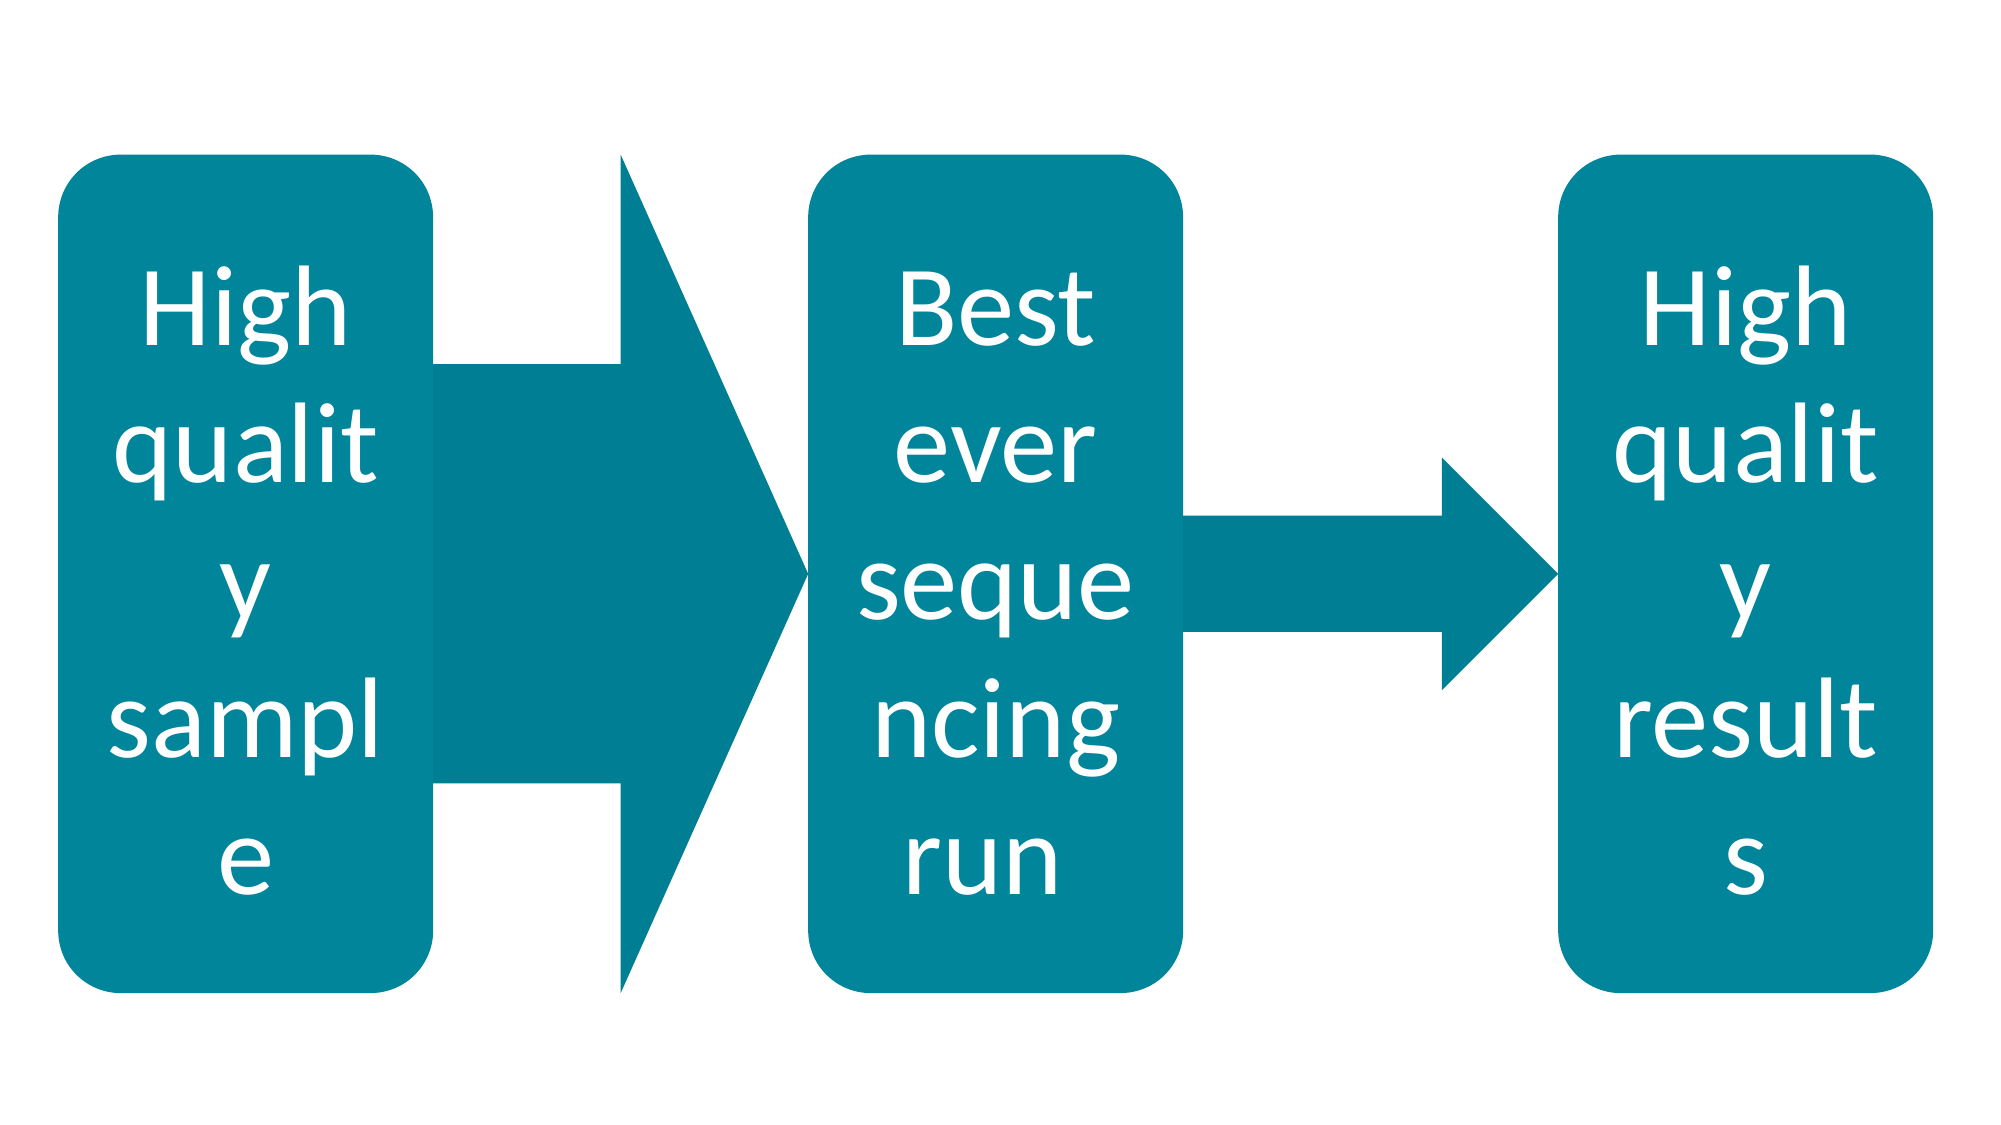

High quality sample
Best ever sequencing run
High quality results